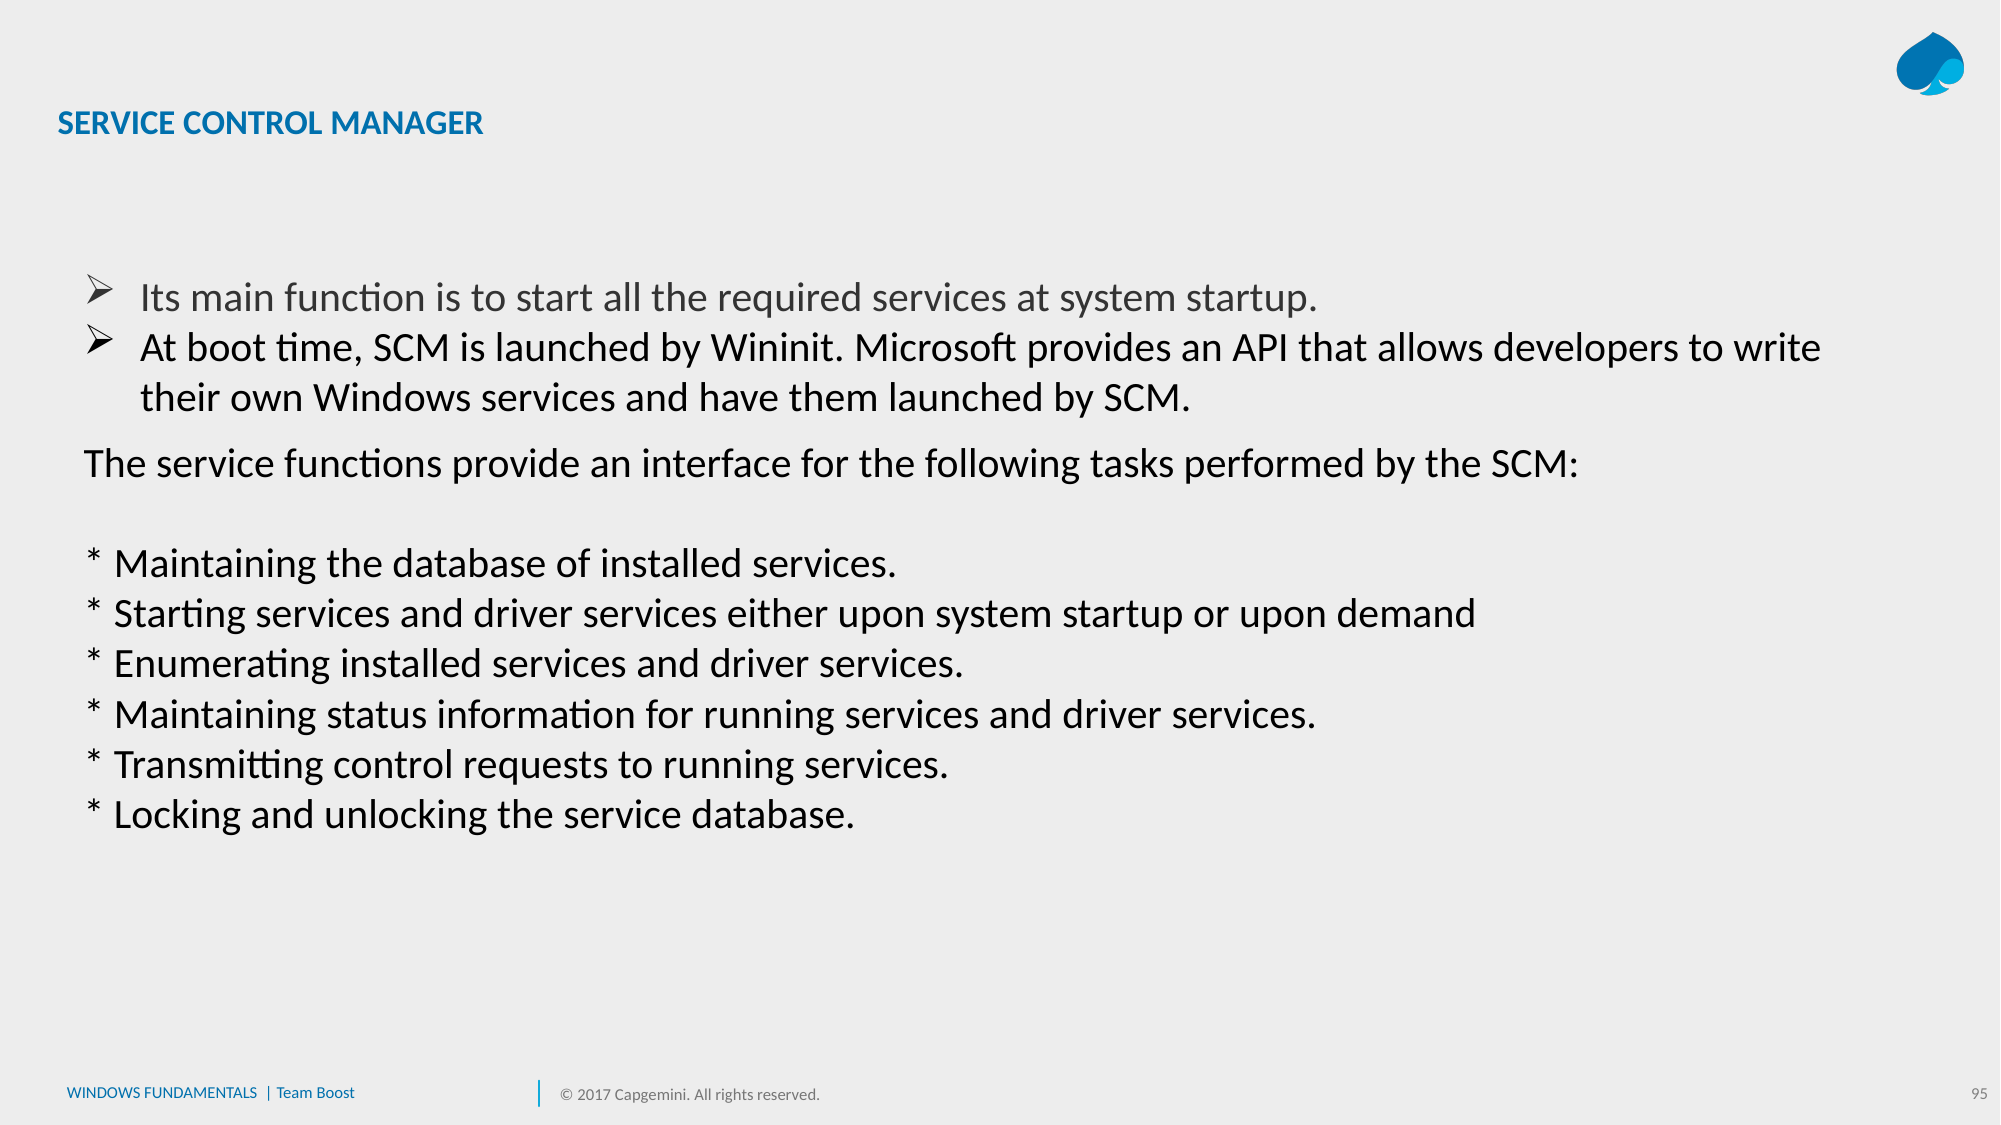

# SERVICE CONTROL MANAGER
Its main function is to start all the required services at system startup.
At boot time, SCM is launched by Wininit. Microsoft provides an API that allows developers to write their own Windows services and have them launched by SCM.
The service functions provide an interface for the following tasks performed by the SCM:
* Maintaining the database of installed services.
* Starting services and driver services either upon system startup or upon demand
* Enumerating installed services and driver services.
* Maintaining status information for running services and driver services.
* Transmitting control requests to running services.
* Locking and unlocking the service database.